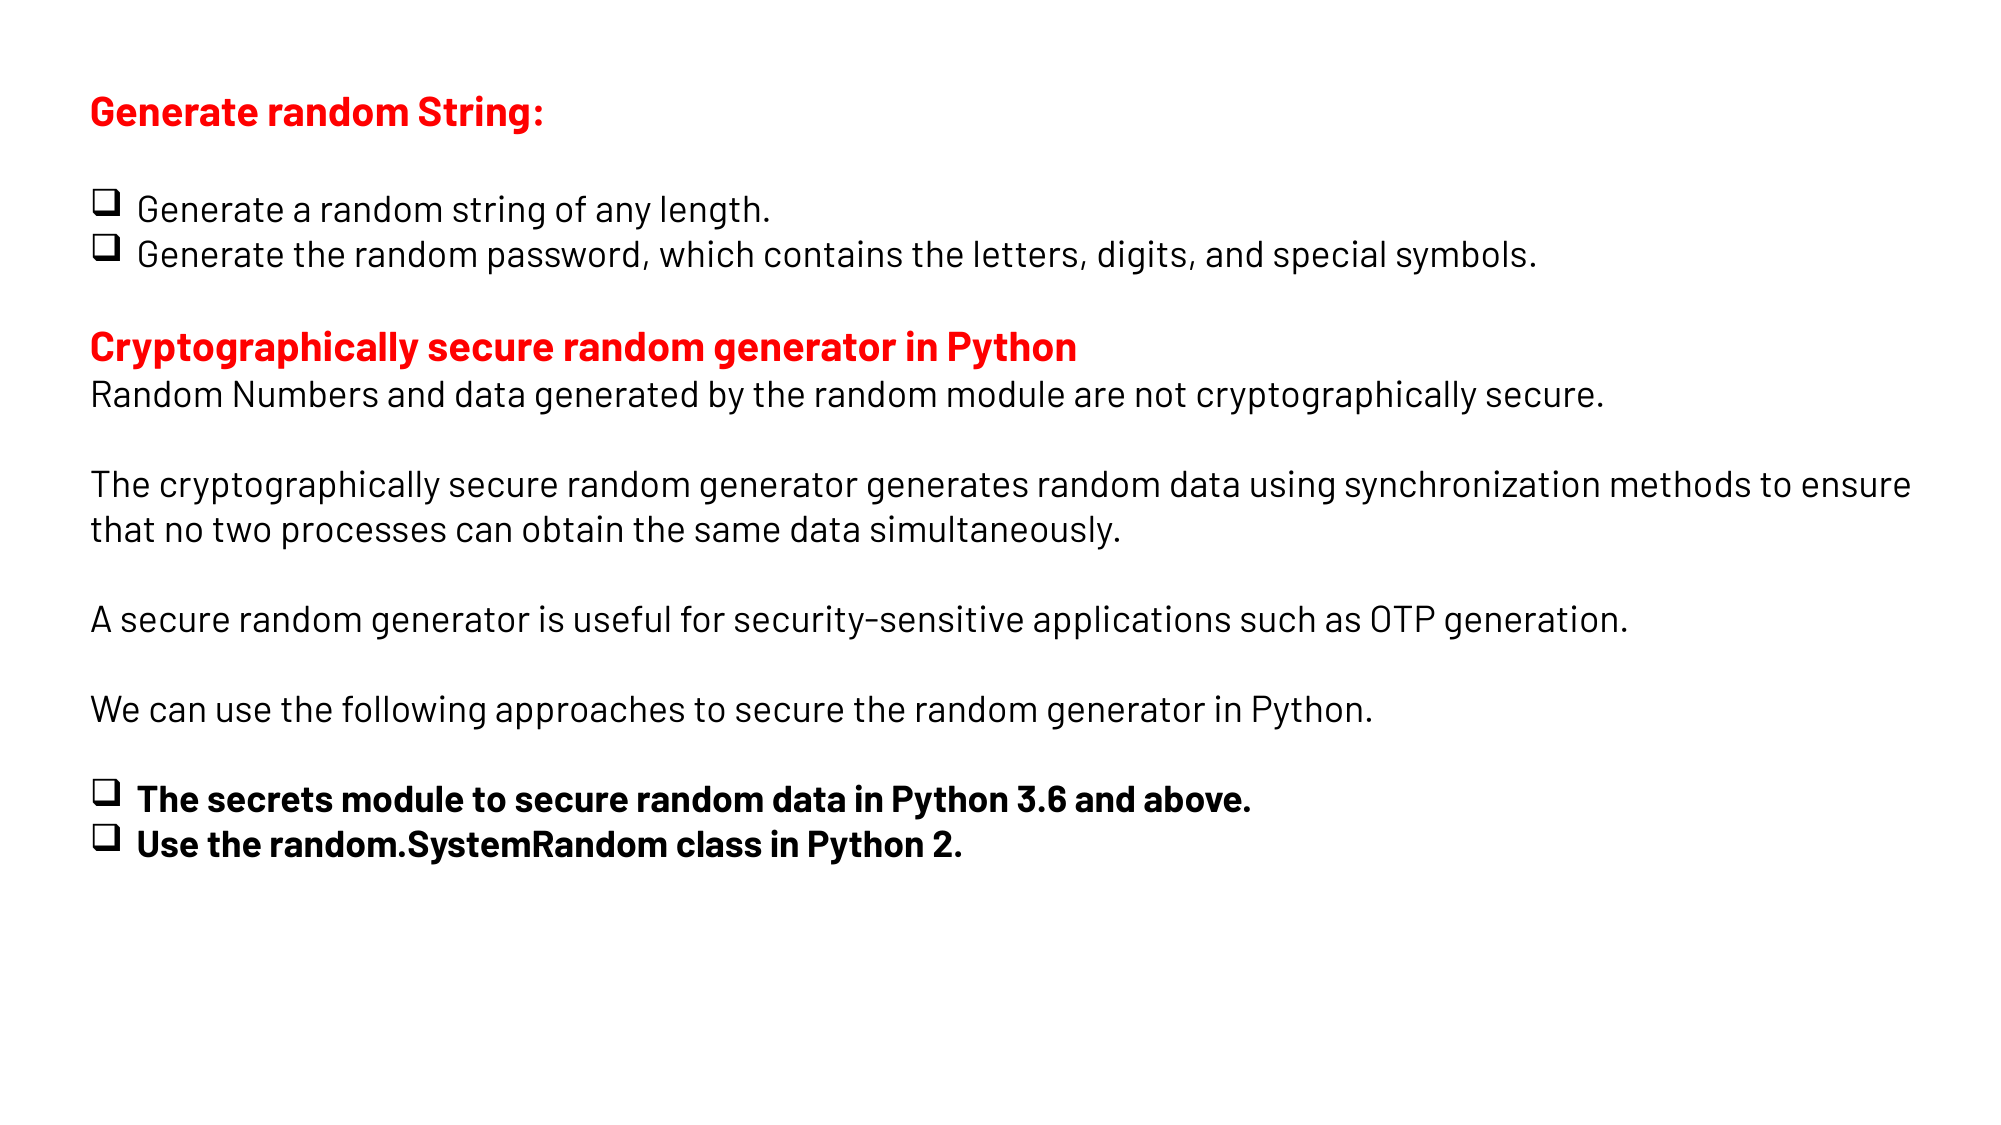

Generate random String:

Generate a random string of any length.
Generate the random password, which contains the letters, digits, and special symbols.

Cryptographically secure random generator in Python
Random Numbers and data generated by the random module are not cryptographically secure.

The cryptographically secure random generator generates random data using synchronization methods to ensure that no two processes can obtain the same data simultaneously.

A secure random generator is useful for security-sensitive applications such as OTP generation.

We can use the following approaches to secure the random generator in Python.

The secrets module to secure random data in Python 3.6 and above.
Use the random.SystemRandom class in Python 2.